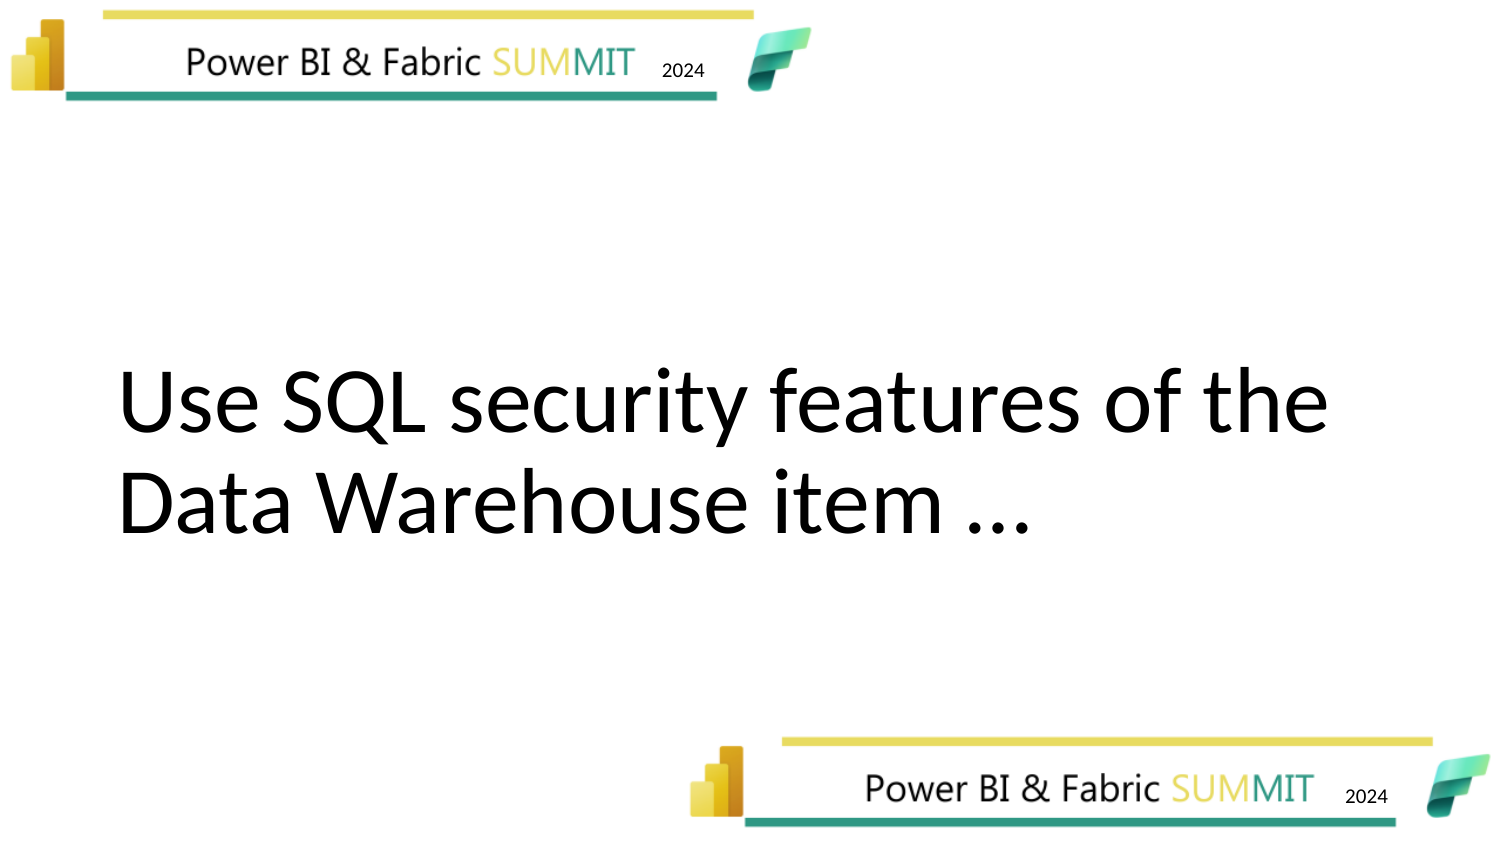

# Use SQL security features of the Data Warehouse item …